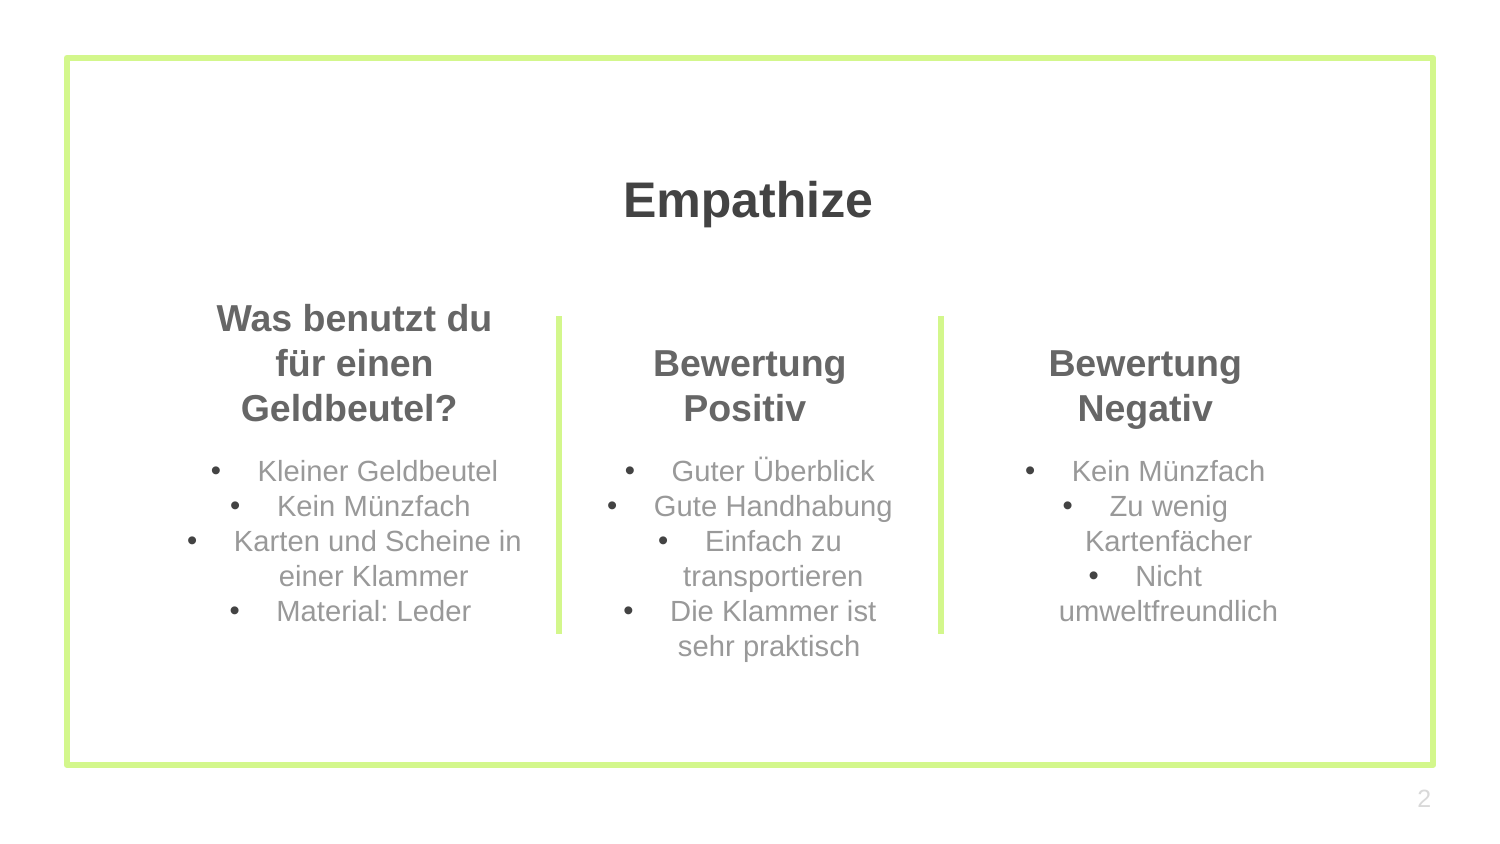

# Empathize
Was benutzt du für einen Geldbeutel?
Bewertung Positiv
Bewertung
Negativ
Kleiner Geldbeutel
Kein Münzfach
Karten und Scheine in einer Klammer
Material: Leder
Guter Überblick
Gute Handhabung
Einfach zu transportieren
Die Klammer ist sehr praktisch
Kein Münzfach
Zu wenig Kartenfächer
Nicht umweltfreundlich
2